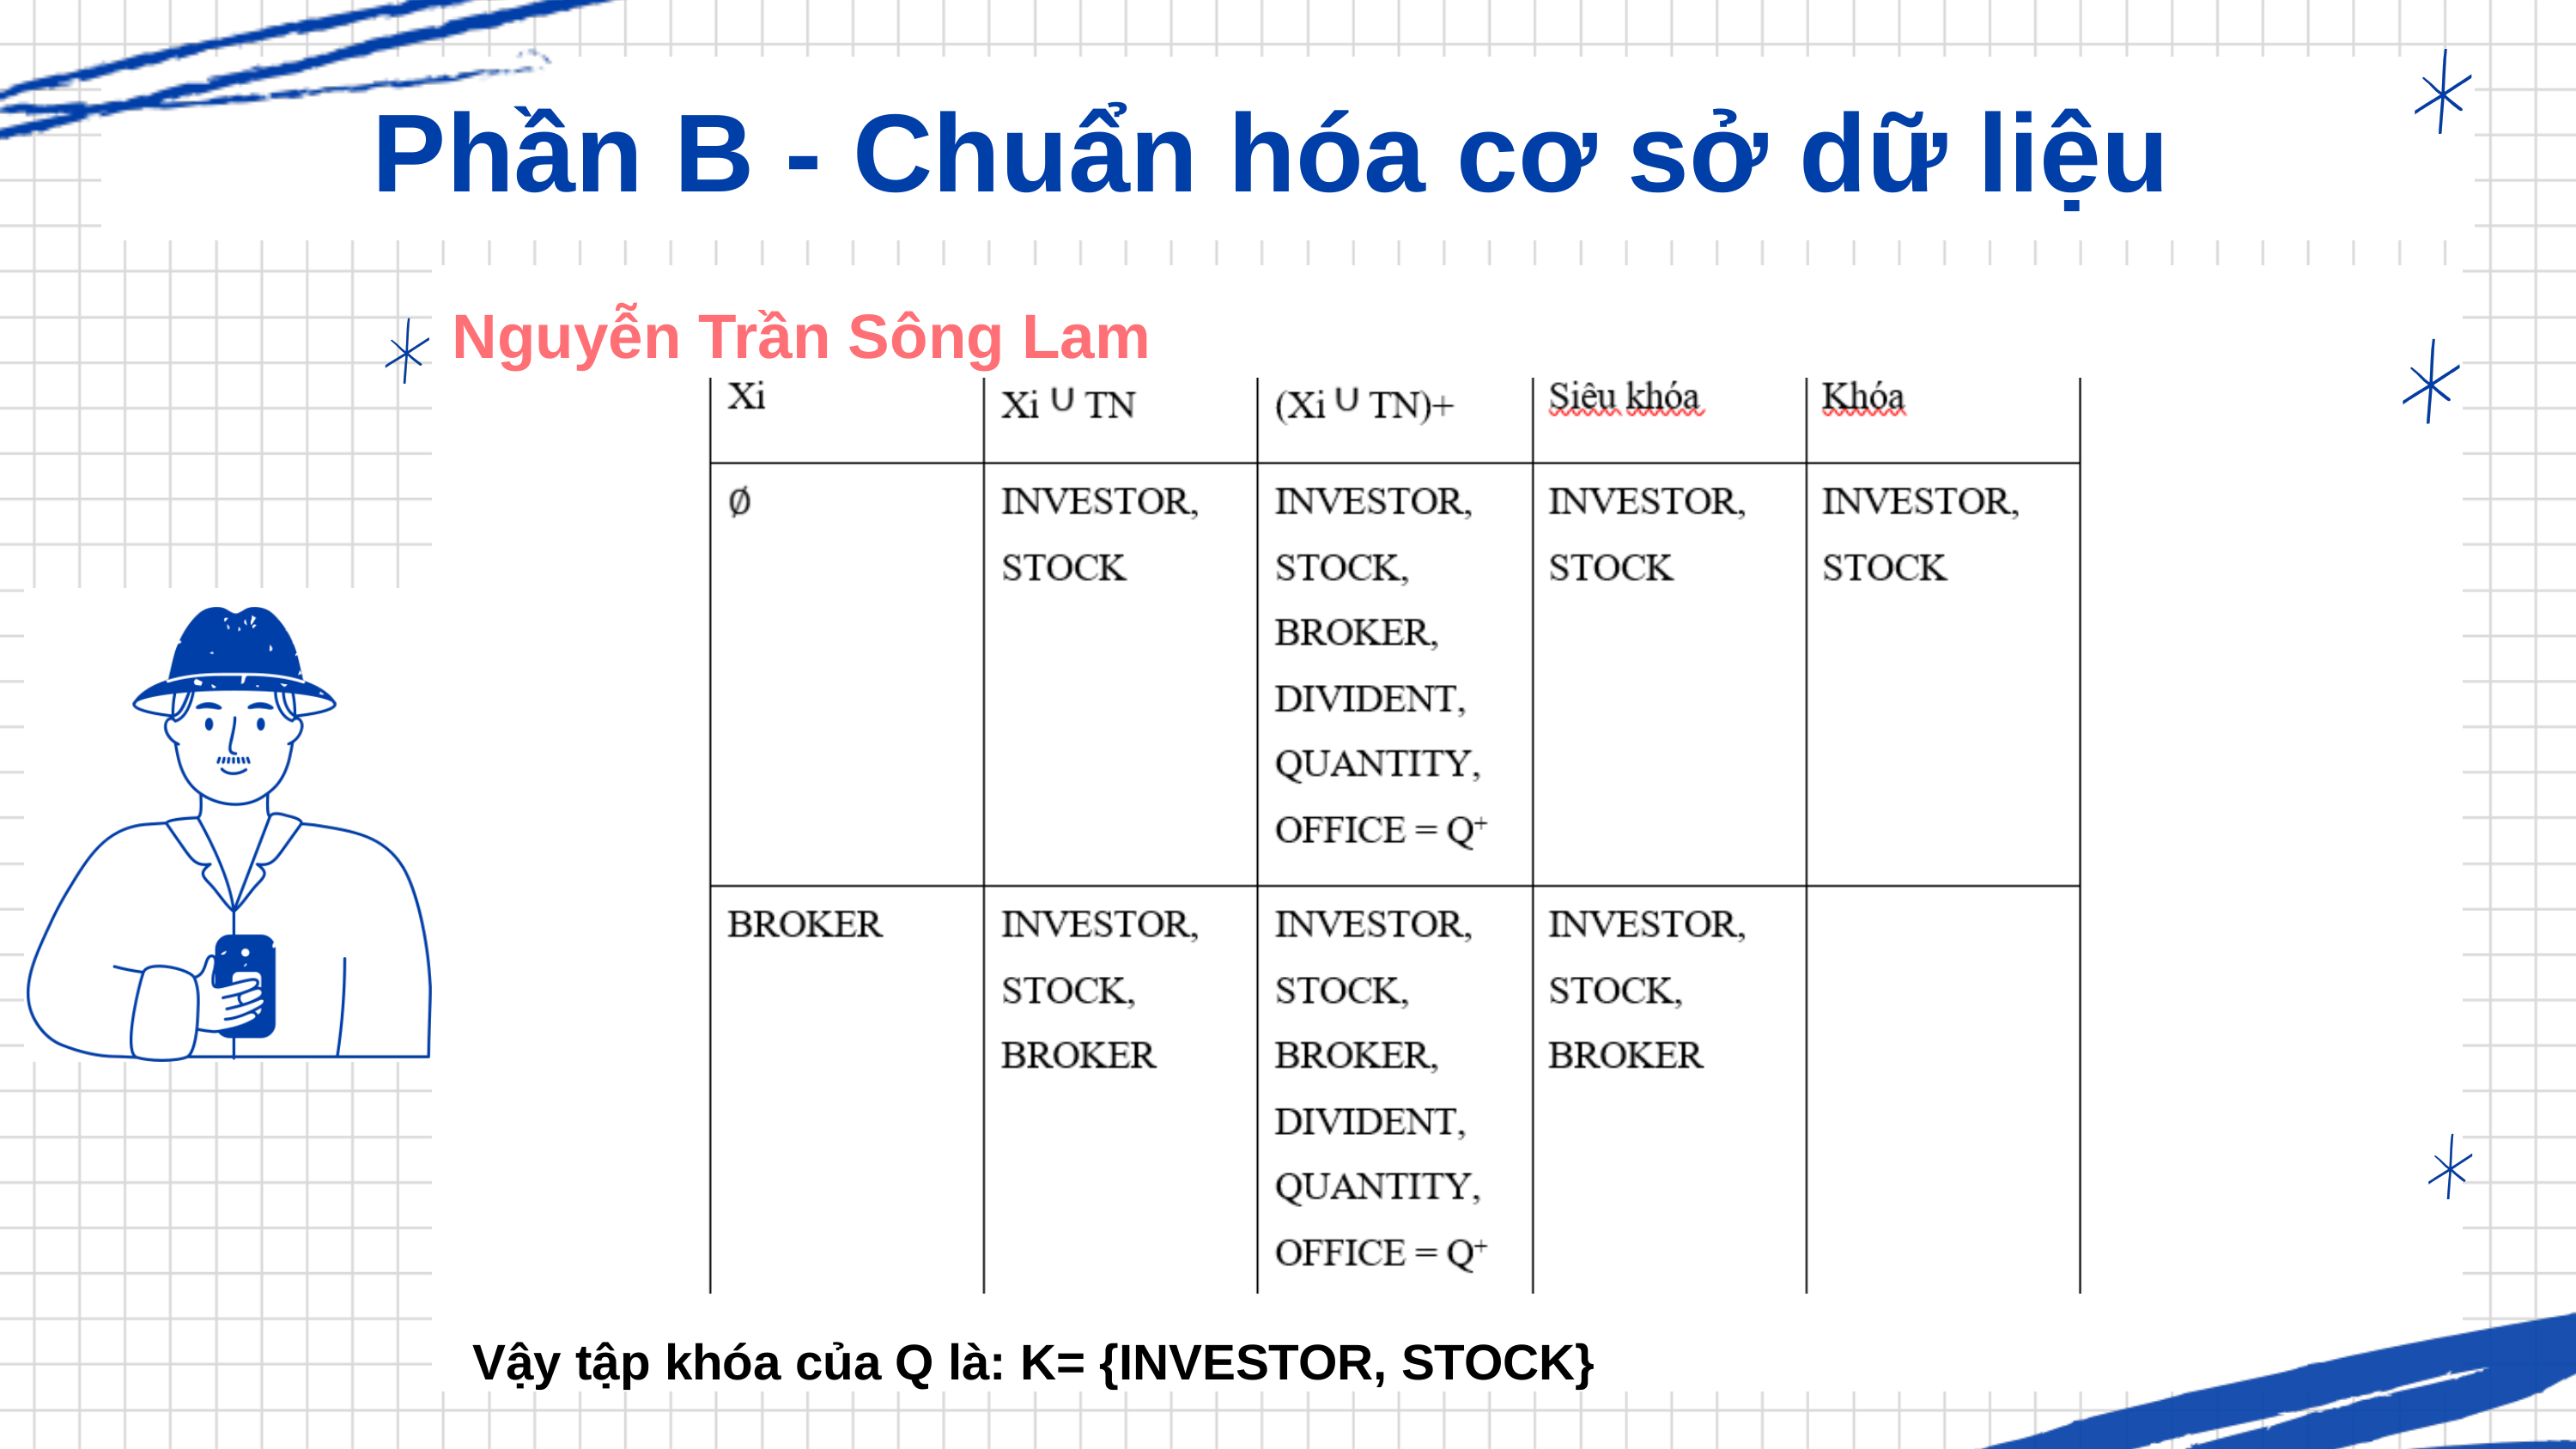

Phần B - Chuẩn hóa cơ sở dữ liệu

Nguyễn Trần Sông Lam

Vậy tập khóa của Q là: K= {INVESTOR, STOCK}